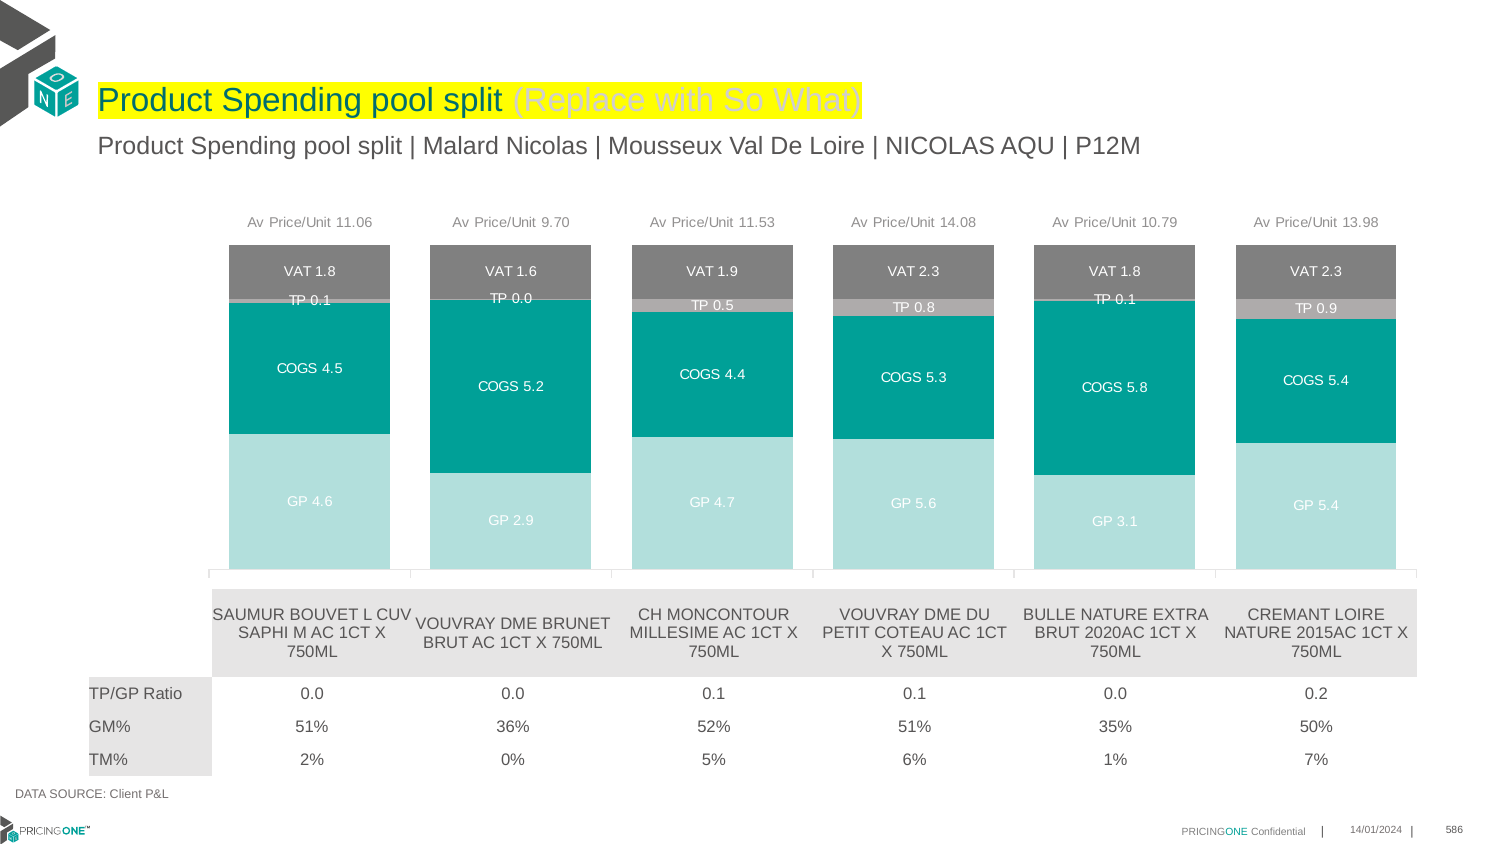

# Product Spending pool split (Replace with So What)
Product Spending pool split | Malard Nicolas | Mousseux Val De Loire | NICOLAS AQU | P12M

### Chart

| Category | GP | COGS | TP | VAT |
|---|---|---|---|---|
| Av Price/Unit 11.06 | 4.61589014084507 | 4.453933802816902 | 0.14563340556157556 | 1.8430841459010467 |
| Av Price/Unit 9.70 | 2.87555974025974 | 5.188311688311687 | 0.016215151515151405 | 1.6160173160173168 |
| Av Price/Unit 11.53 | 4.708893725490196 | 4.4200019607843135 | 0.475679477124185 | 1.9209150326797373 |
| Av Price/Unit 14.08 | 5.647602341137124 | 5.3311795986622075 | 0.7575614269788193 | 2.3472686733556287 |
| Av Price/Unit 10.79 | 3.1413818181818183 | 5.792148760330578 | 0.06095977961432908 | 1.798898071625343 |
| Av Price/Unit 13.98 | 5.443752631578947 | 5.35021052631579 | 0.8563140350877188 | 2.3300438596491233 |
|  | SAUMUR BOUVET L CUV SAPHI M AC 1CT X 750ML | VOUVRAY DME BRUNET BRUT AC 1CT X 750ML | CH MONCONTOUR MILLESIME AC 1CT X 750ML | VOUVRAY DME DU PETIT COTEAU AC 1CT X 750ML | BULLE NATURE EXTRA BRUT 2020AC 1CT X 750ML | CREMANT LOIRE NATURE 2015AC 1CT X 750ML |
| --- | --- | --- | --- | --- | --- | --- |
| TP/GP Ratio | 0.0 | 0.0 | 0.1 | 0.1 | 0.0 | 0.2 |
| GM% | 51% | 36% | 52% | 51% | 35% | 50% |
| TM% | 2% | 0% | 5% | 6% | 1% | 7% |
DATA SOURCE: Client P&L

14/01/2024
586